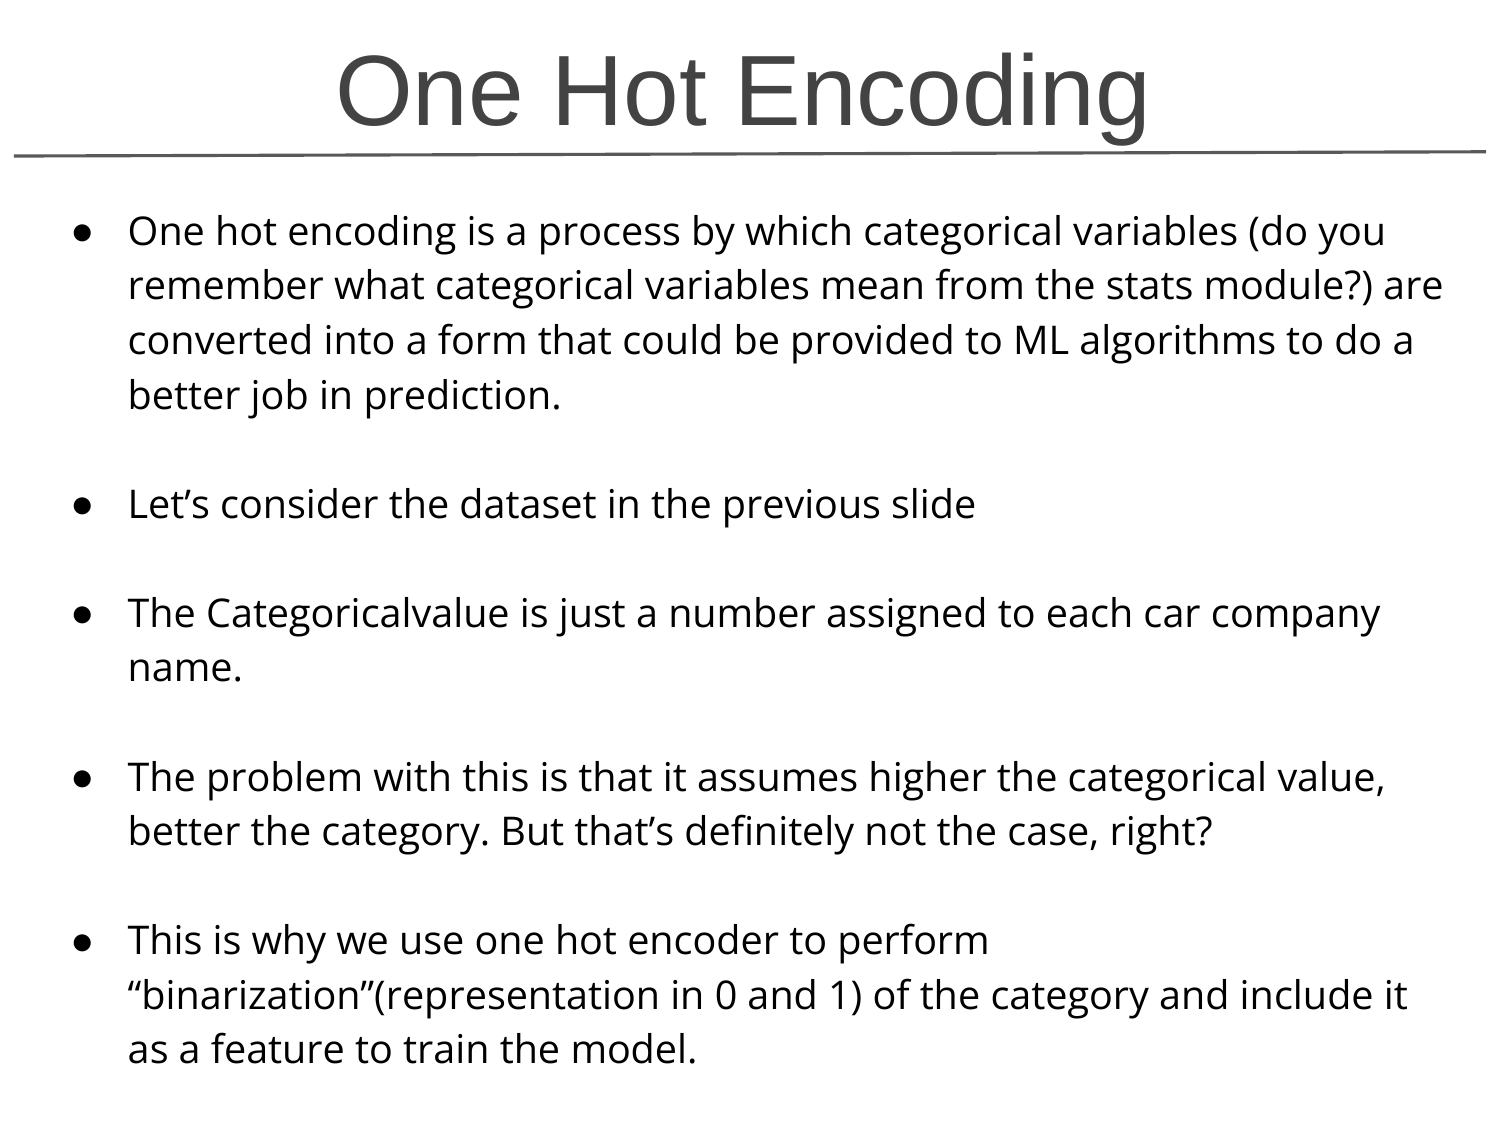

One Hot Encoding
One hot encoding is a process by which categorical variables (do you remember what categorical variables mean from the stats module?) are converted into a form that could be provided to ML algorithms to do a better job in prediction.

Let’s consider the dataset in the previous slide

The Categoricalvalue is just a number assigned to each car company name.

The problem with this is that it assumes higher the categorical value, better the category. But that’s definitely not the case, right?

This is why we use one hot encoder to perform “binarization”(representation in 0 and 1) of the category and include it as a feature to train the model.